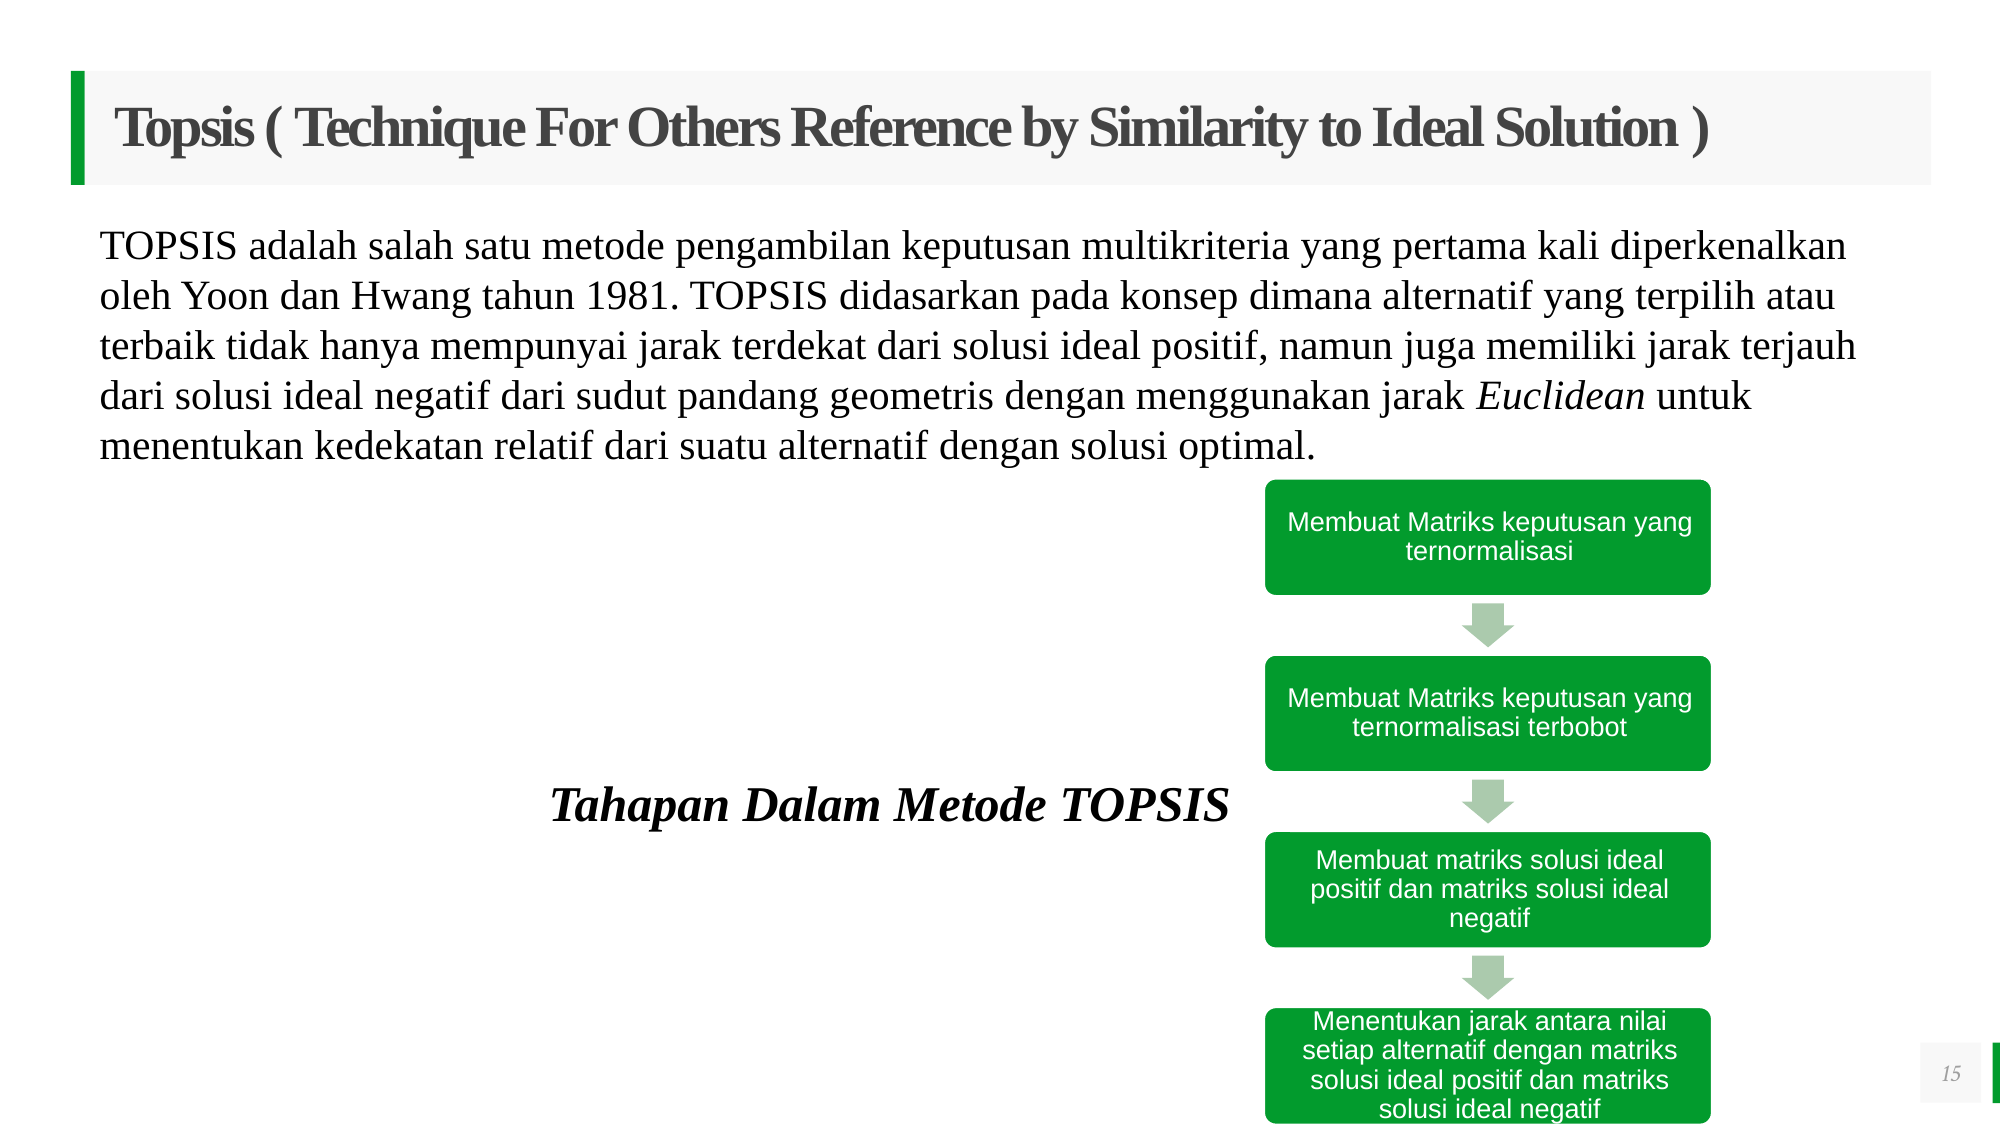

# Topsis ( Technique For Others Reference by Similarity to Ideal Solution )
TOPSIS adalah salah satu metode pengambilan keputusan multikriteria yang pertama kali diperkenalkan oleh Yoon dan Hwang tahun 1981. TOPSIS didasarkan pada konsep dimana alternatif yang terpilih atau terbaik tidak hanya mempunyai jarak terdekat dari solusi ideal positif, namun juga memiliki jarak terjauh dari solusi ideal negatif dari sudut pandang geometris dengan menggunakan jarak Euclidean untuk menentukan kedekatan relatif dari suatu alternatif dengan solusi optimal.
Membuat Matriks keputusan yang ternormalisasi

Membuat Matriks keputusan yang ternormalisasi terbobot

Membuat matriks solusi ideal positif dan matriks solusi ideal negatif

Menentukan jarak antara nilai setiap alternatif dengan matriks solusi ideal positif dan matriks solusi ideal negatif
Tahapan Dalam Metode TOPSIS

15